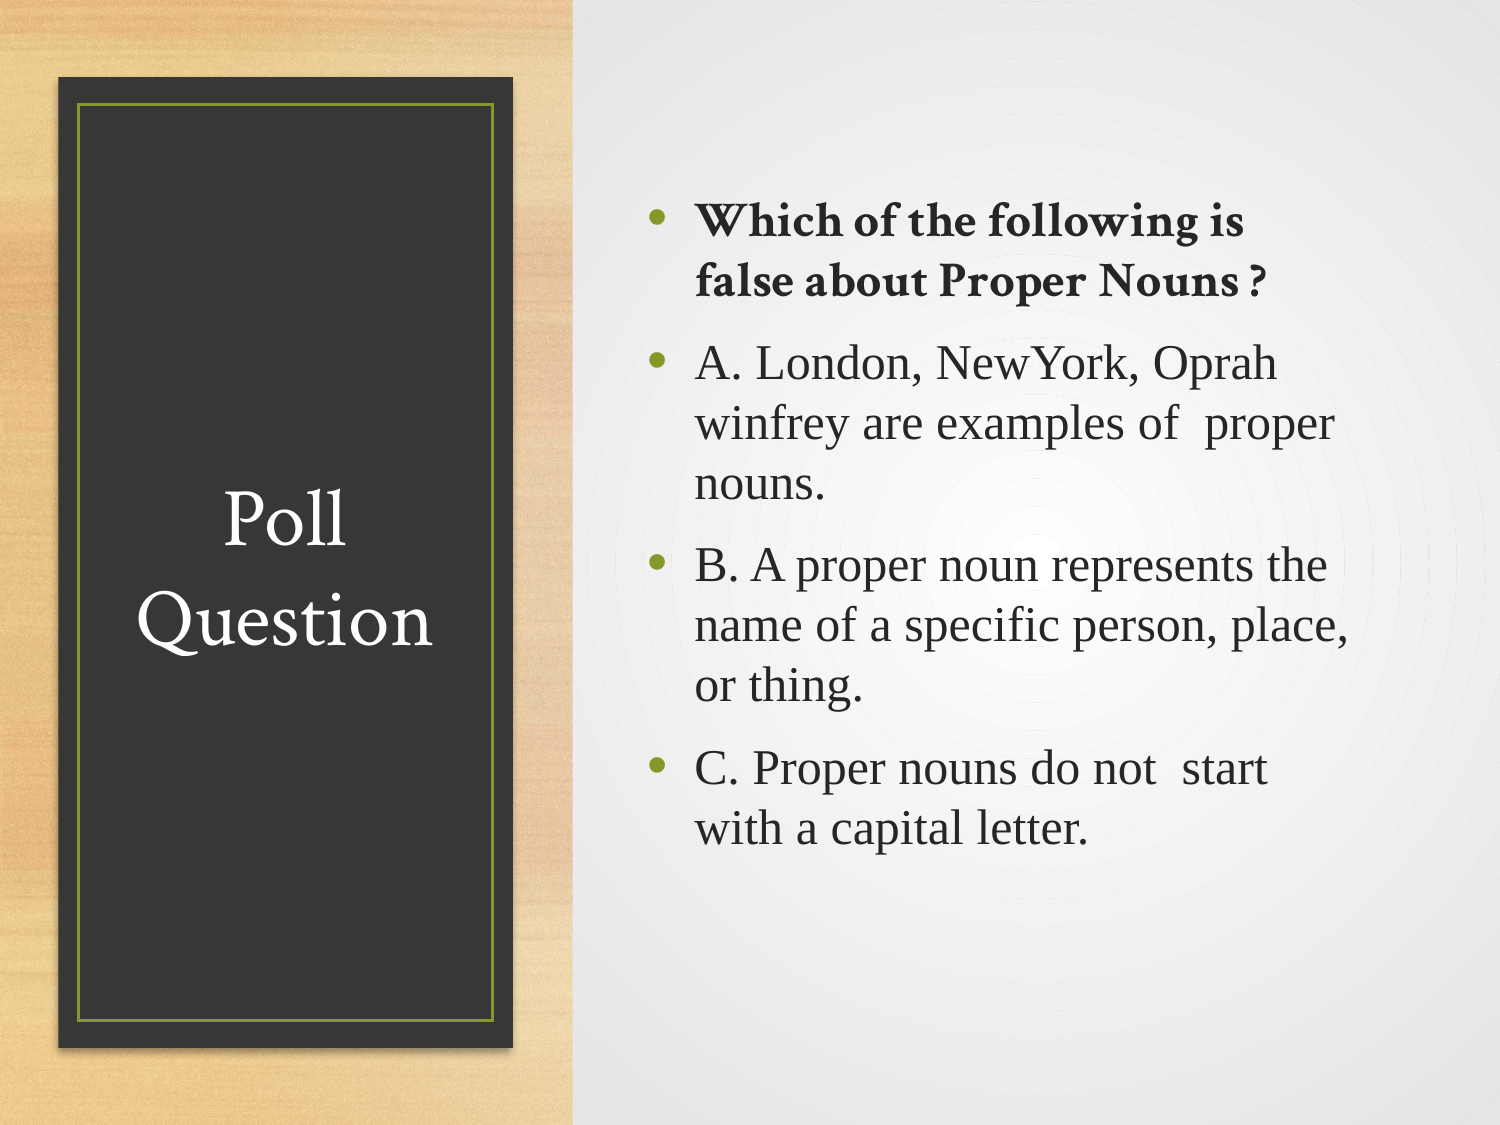

Which of the following is false about Proper Nouns ?
A. London, NewYork, Oprah winfrey are examples of  proper nouns.
B. A proper noun represents the name of a specific person, place, or thing.
C. Proper nouns do not  start with a capital letter.

# Poll Question